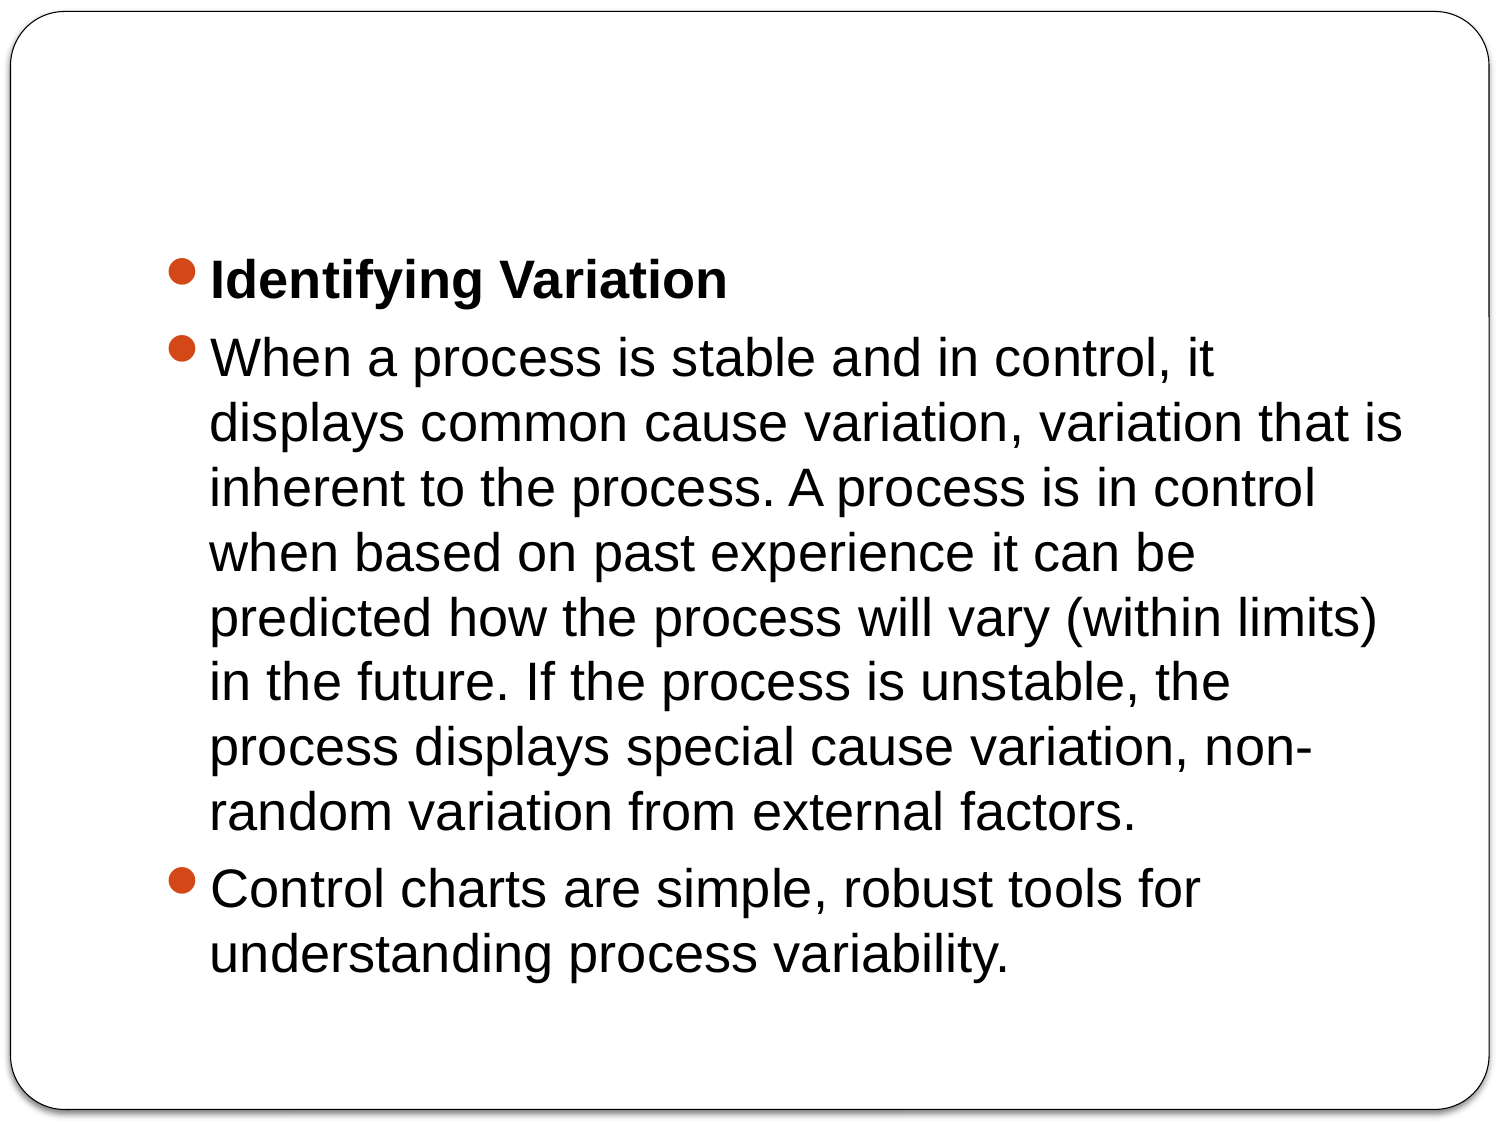

#
Identifying Variation
When a process is stable and in control, it displays common cause variation, variation that is inherent to the process. A process is in control when based on past experience it can be predicted how the process will vary (within limits) in the future. If the process is unstable, the process displays special cause variation, non-random variation from external factors.
Control charts are simple, robust tools for understanding process variability.